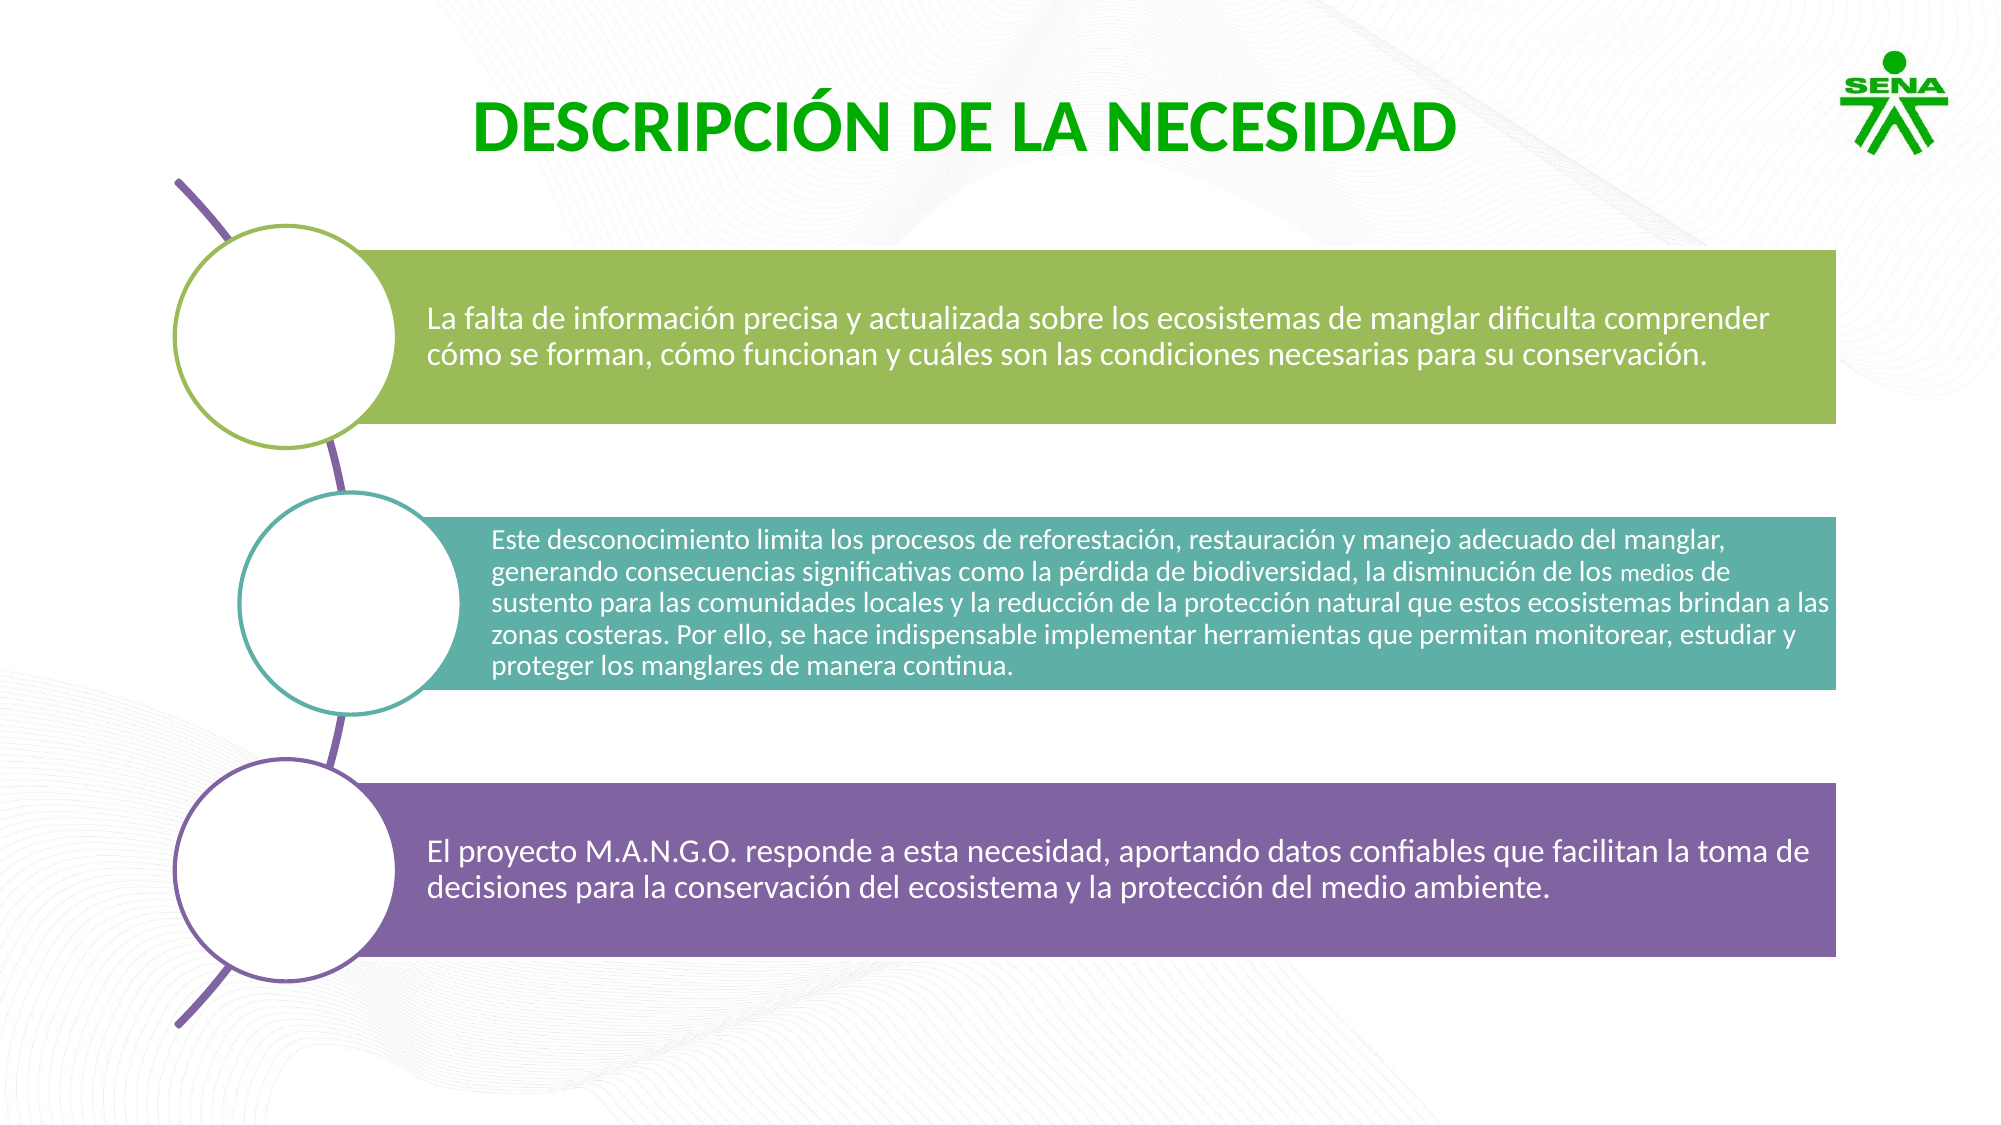

# DESCRIPCIÓN DE LA NECESIDAD
La falta de información precisa y actualizada sobre los ecosistemas de manglar dificulta comprender cómo se forman, cómo funcionan y cuáles son las condiciones necesarias para su conservación.
Este desconocimiento limita los procesos de reforestación, restauración y manejo adecuado del manglar, generando consecuencias significativas como la pérdida de biodiversidad, la disminución de los medios de sustento para las comunidades locales y la reducción de la protección natural que estos ecosistemas brindan a las zonas costeras. Por ello, se hace indispensable implementar herramientas que permitan monitorear, estudiar y proteger los manglares de manera continua.
El proyecto M.A.N.G.O. responde a esta necesidad, aportando datos confiables que facilitan la toma de decisiones para la conservación del ecosistema y la protección del medio ambiente.